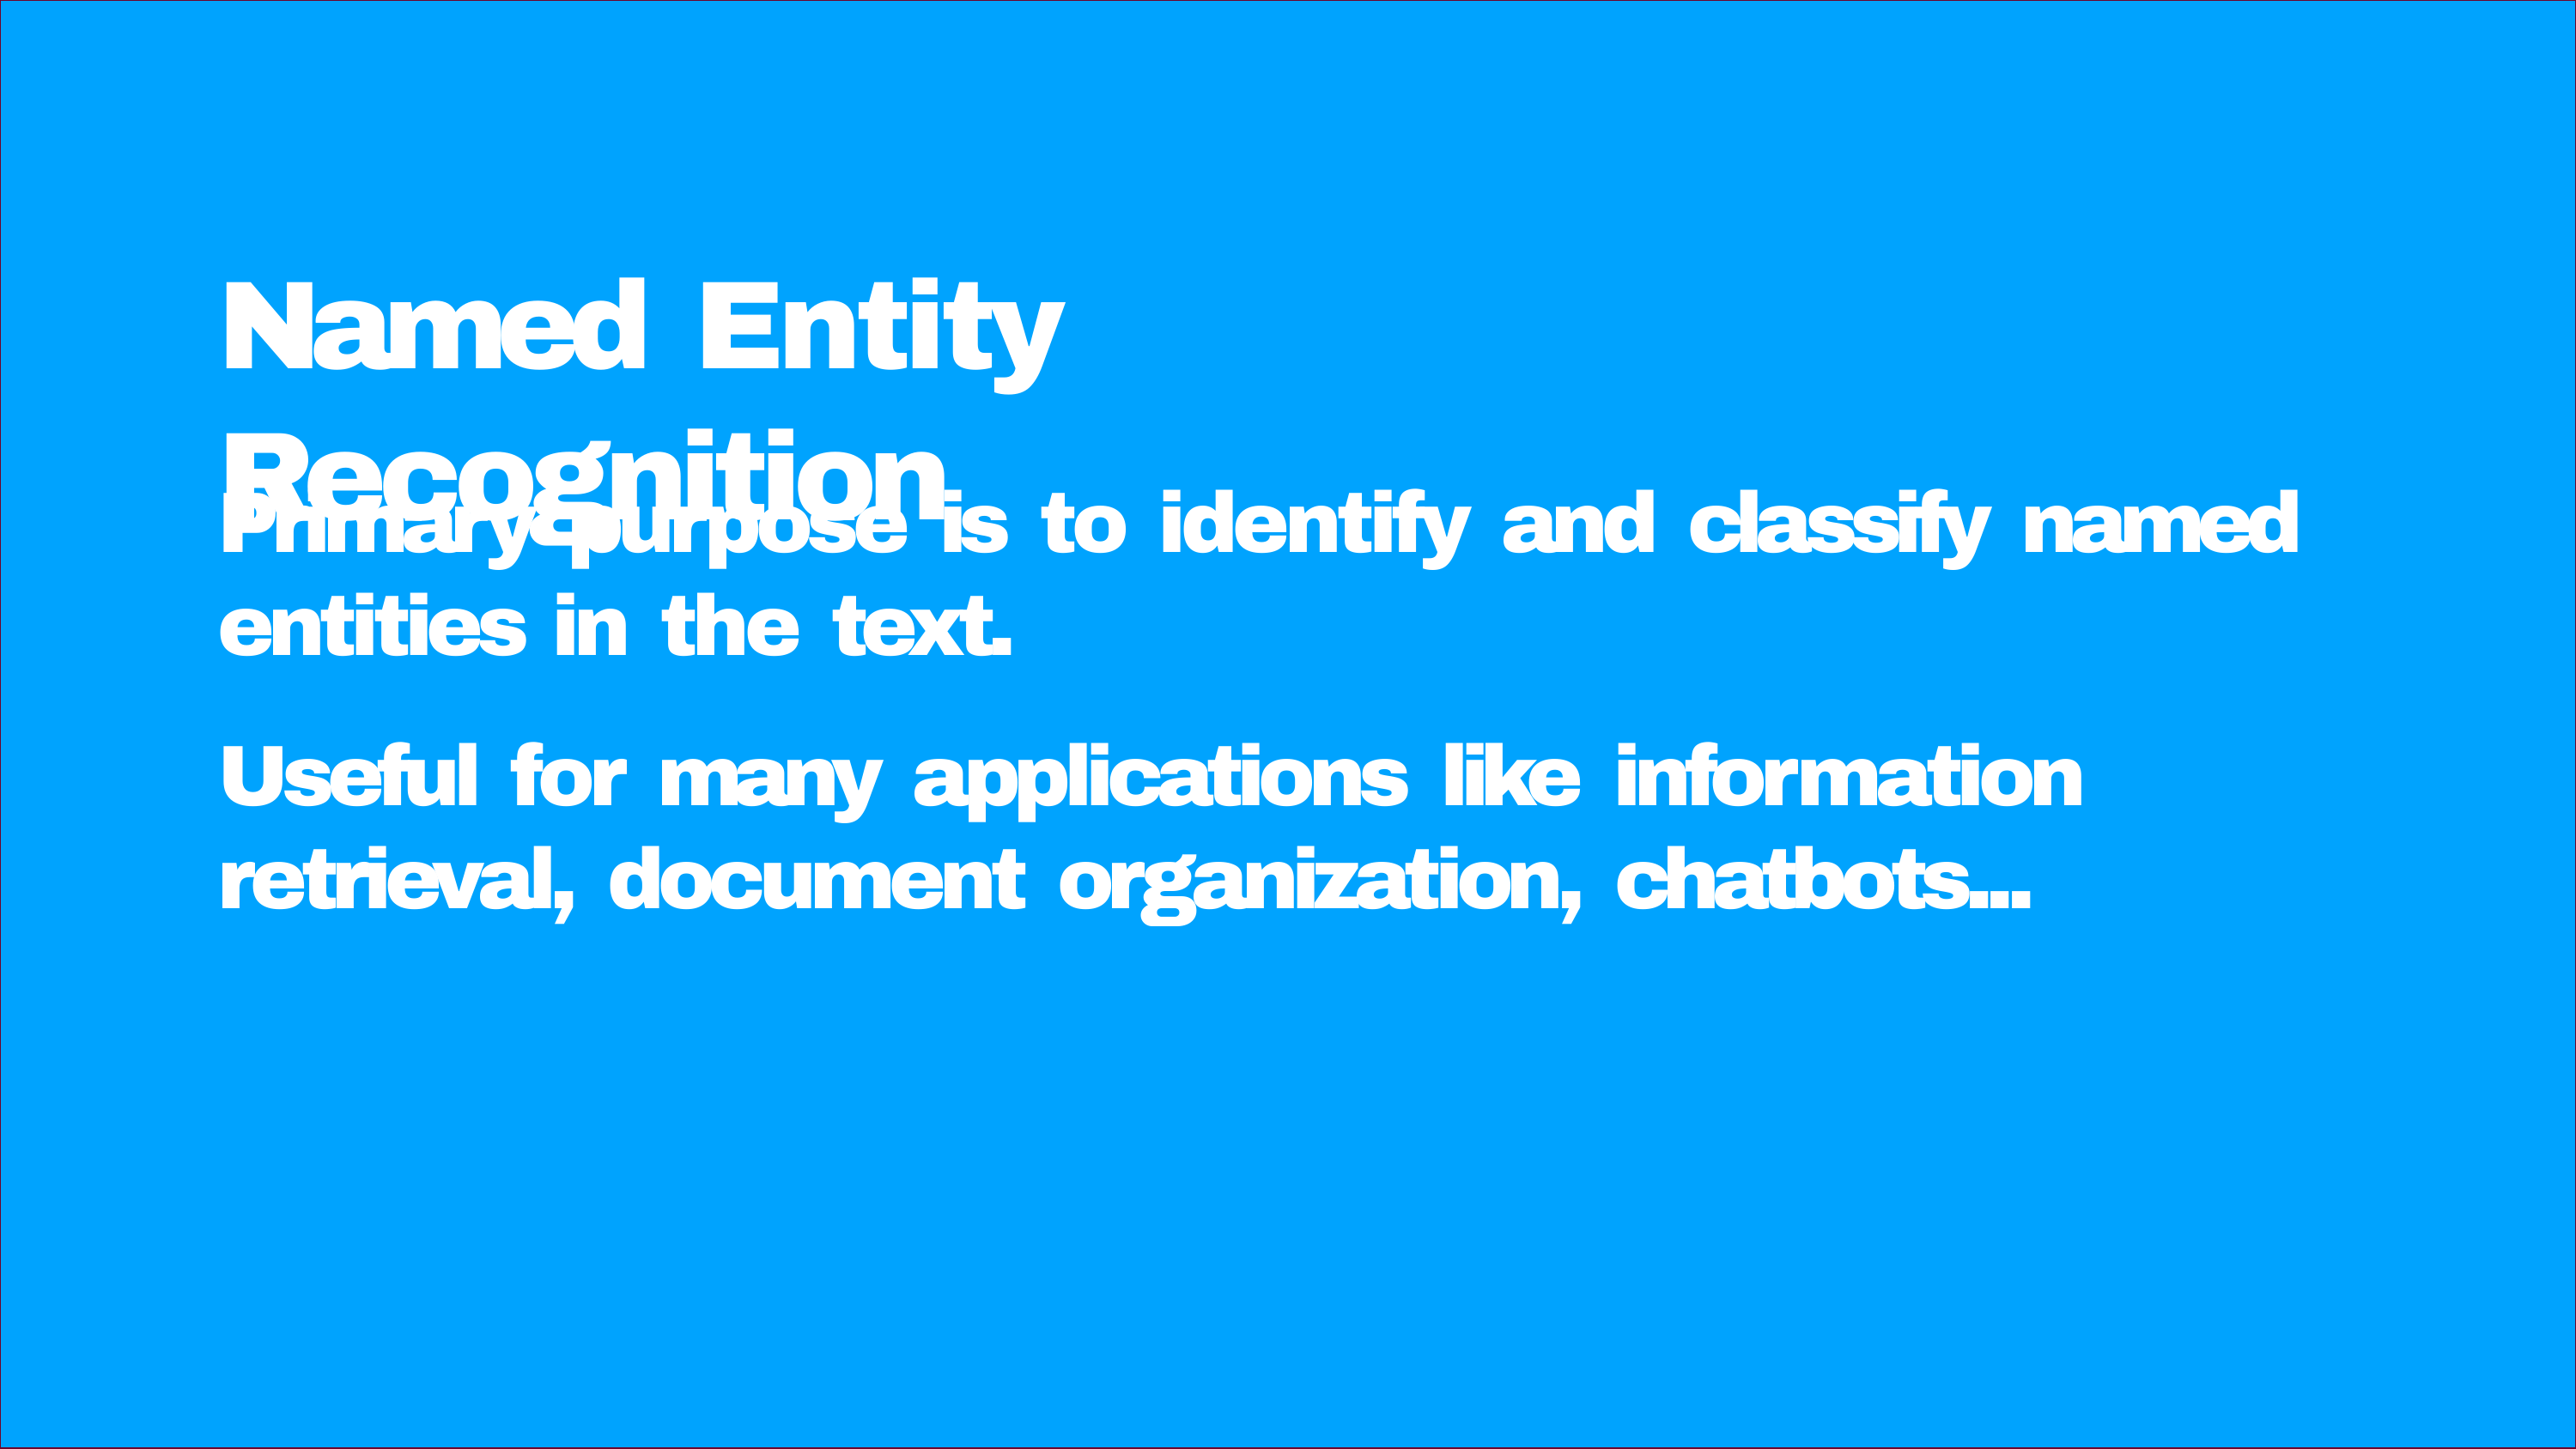

# Named Entity Recognition
Primary purpose is to identify and classify named entities in the text.
Useful for many applications like information retrieval, document organization, chatbots...